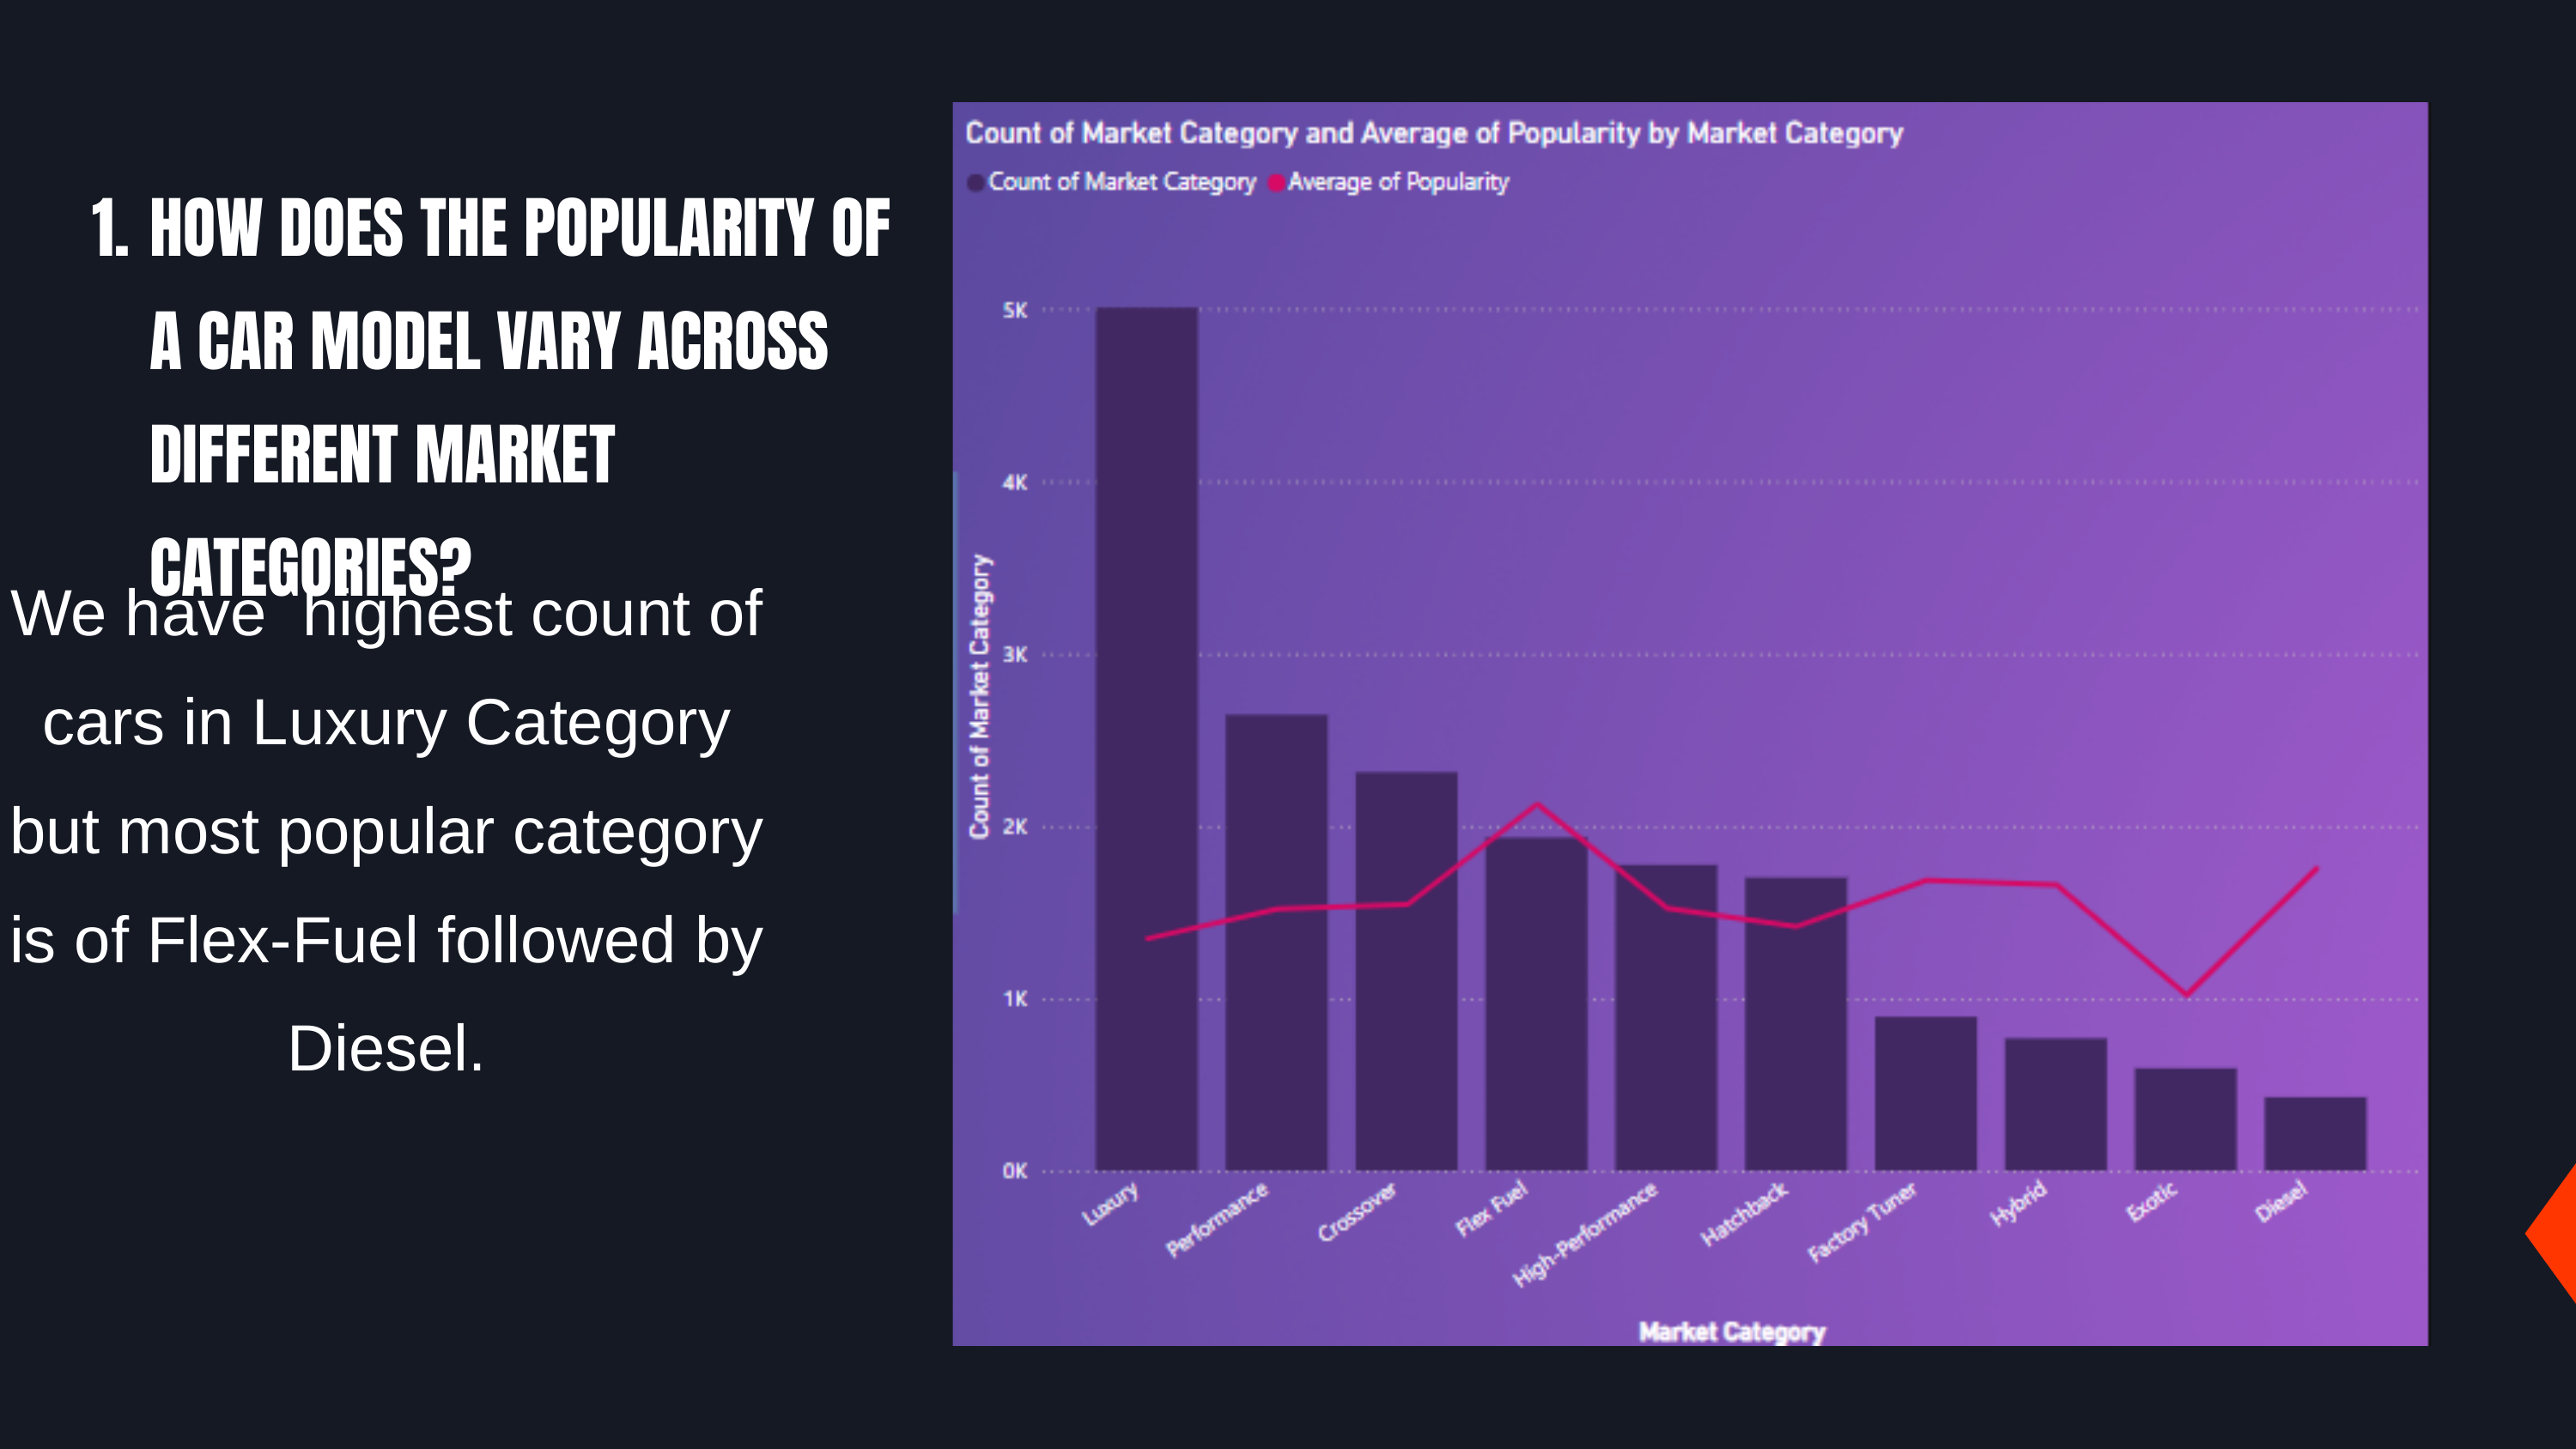

HOW DOES THE POPULARITY OF A CAR MODEL VARY ACROSS DIFFERENT MARKET CATEGORIES?
We have  highest count of cars in Luxury Category but most popular category is of Flex-Fuel followed by Diesel.